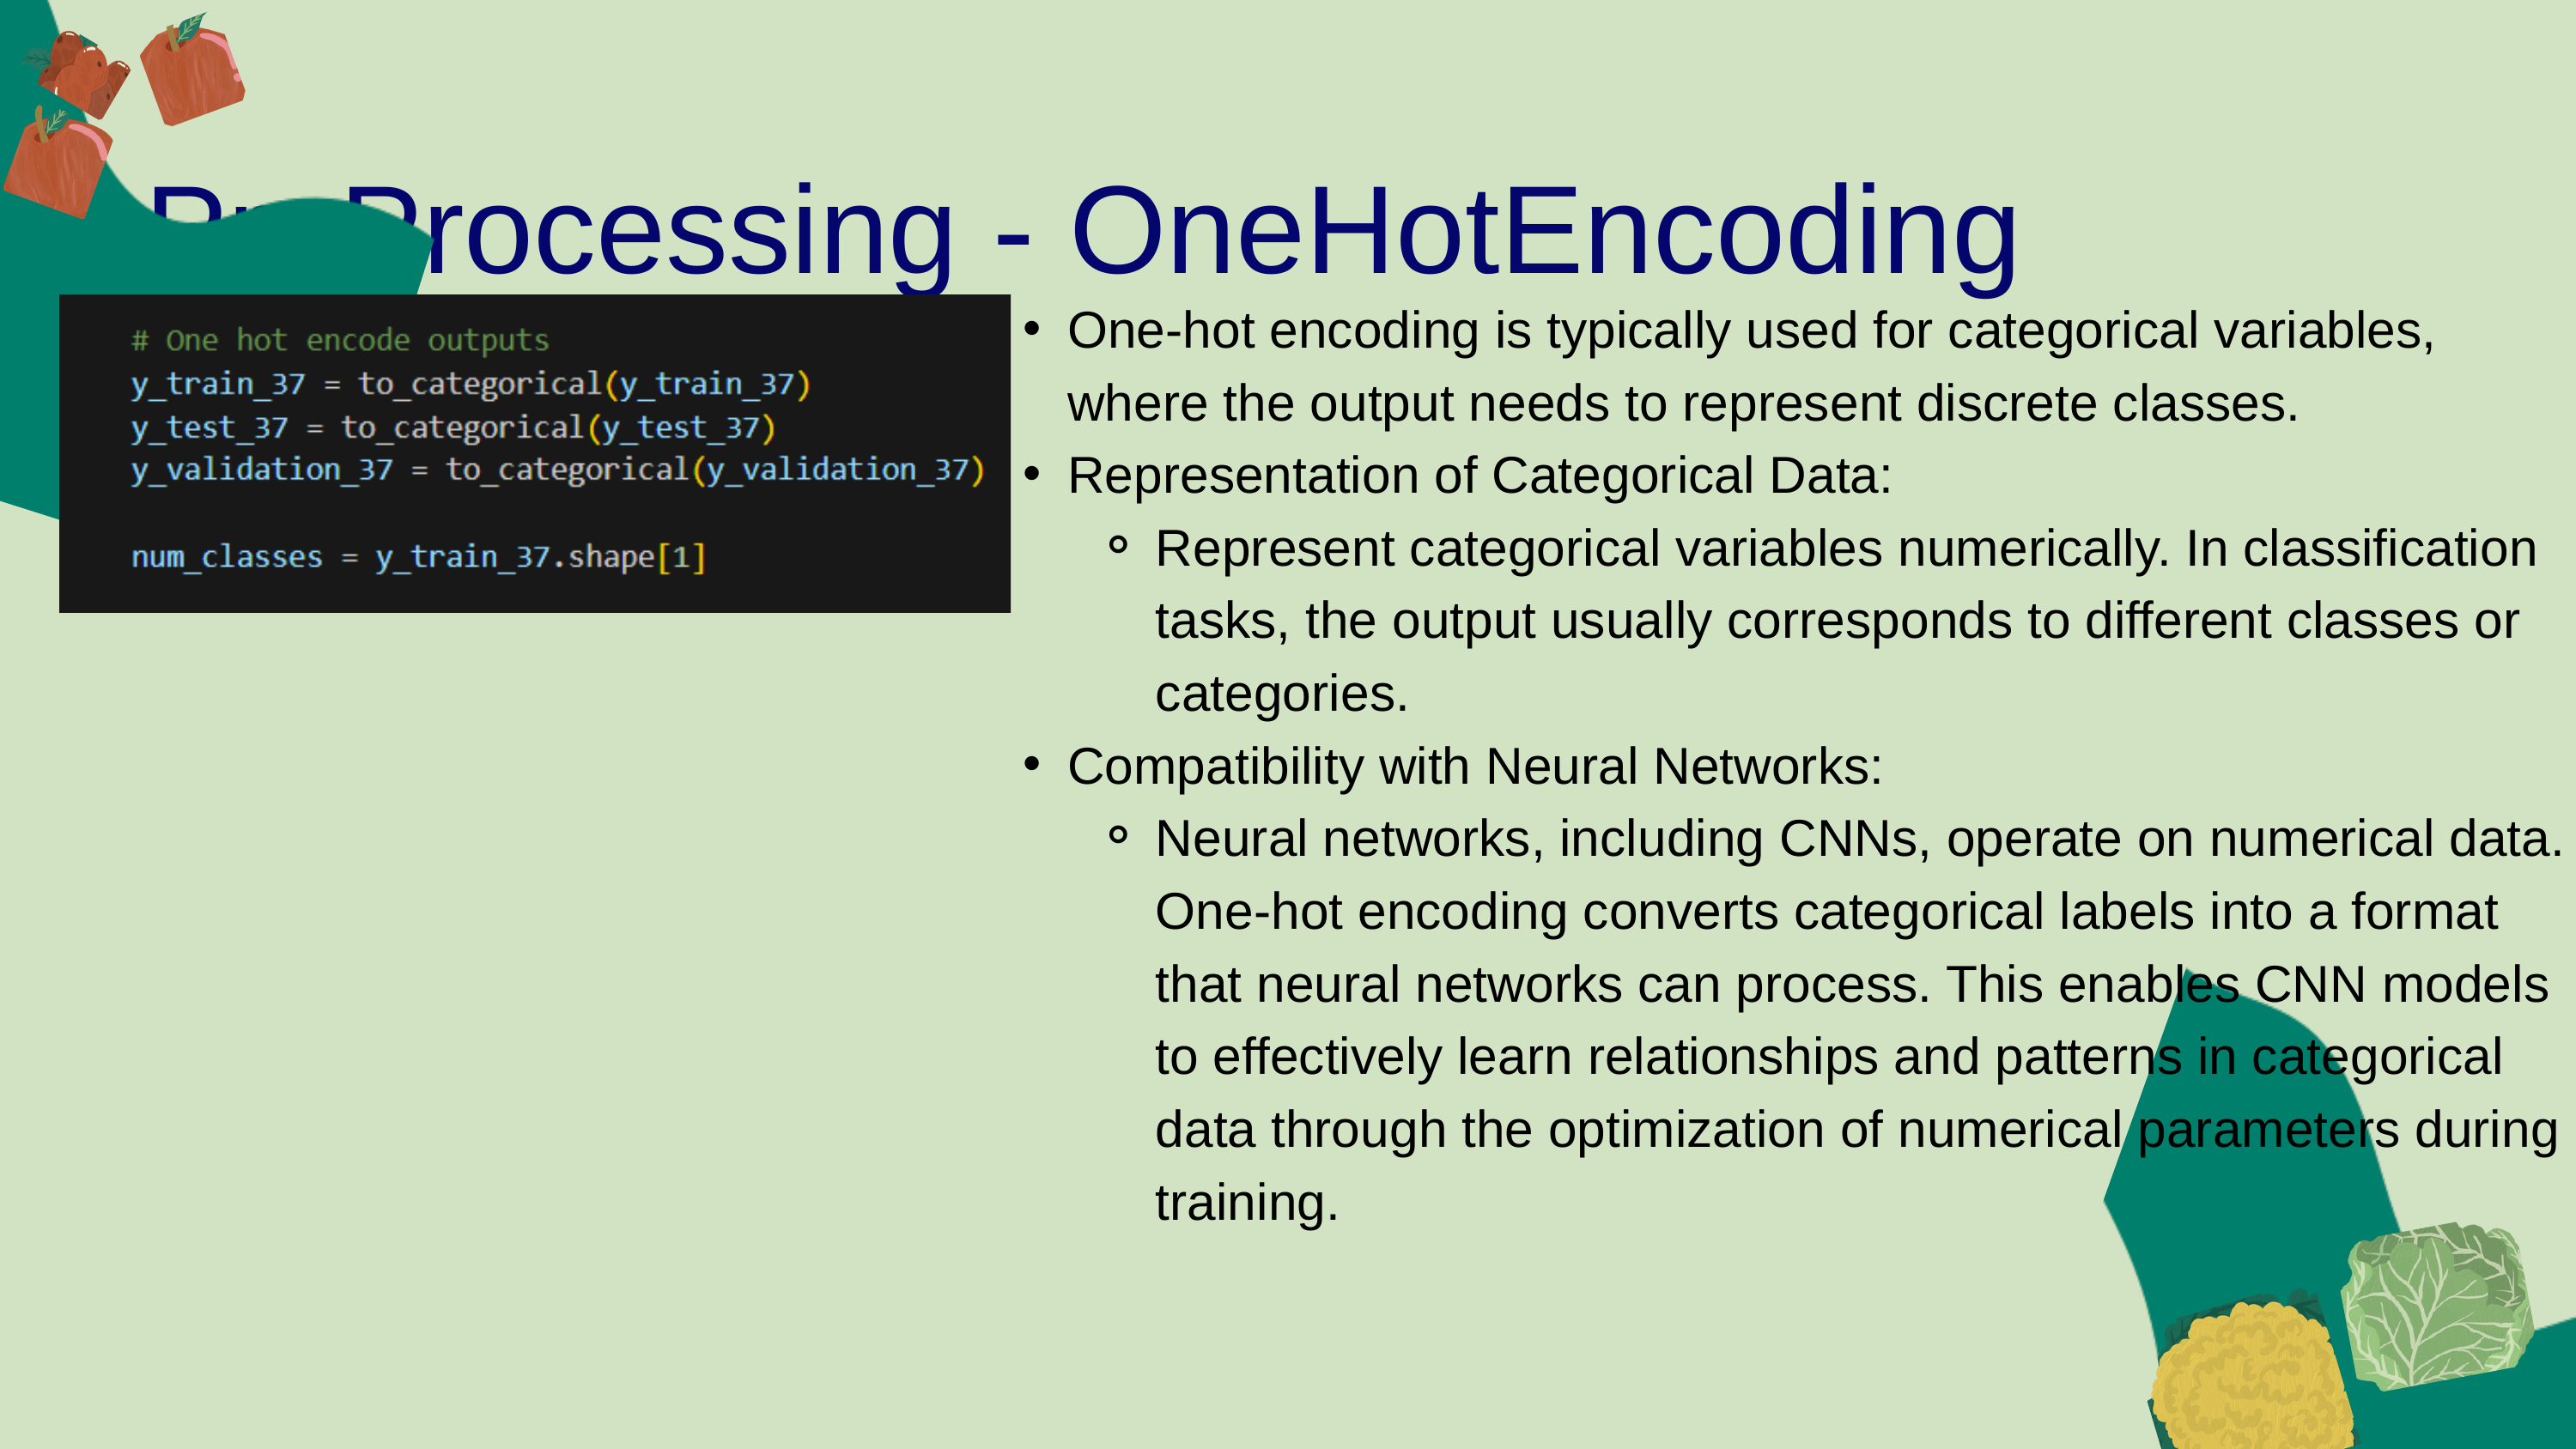

PreProcessing - OneHotEncoding
One-hot encoding is typically used for categorical variables, where the output needs to represent discrete classes.
Representation of Categorical Data:
Represent categorical variables numerically. In classification tasks, the output usually corresponds to different classes or categories.
Compatibility with Neural Networks:
Neural networks, including CNNs, operate on numerical data. One-hot encoding converts categorical labels into a format that neural networks can process. This enables CNN models to effectively learn relationships and patterns in categorical data through the optimization of numerical parameters during training.